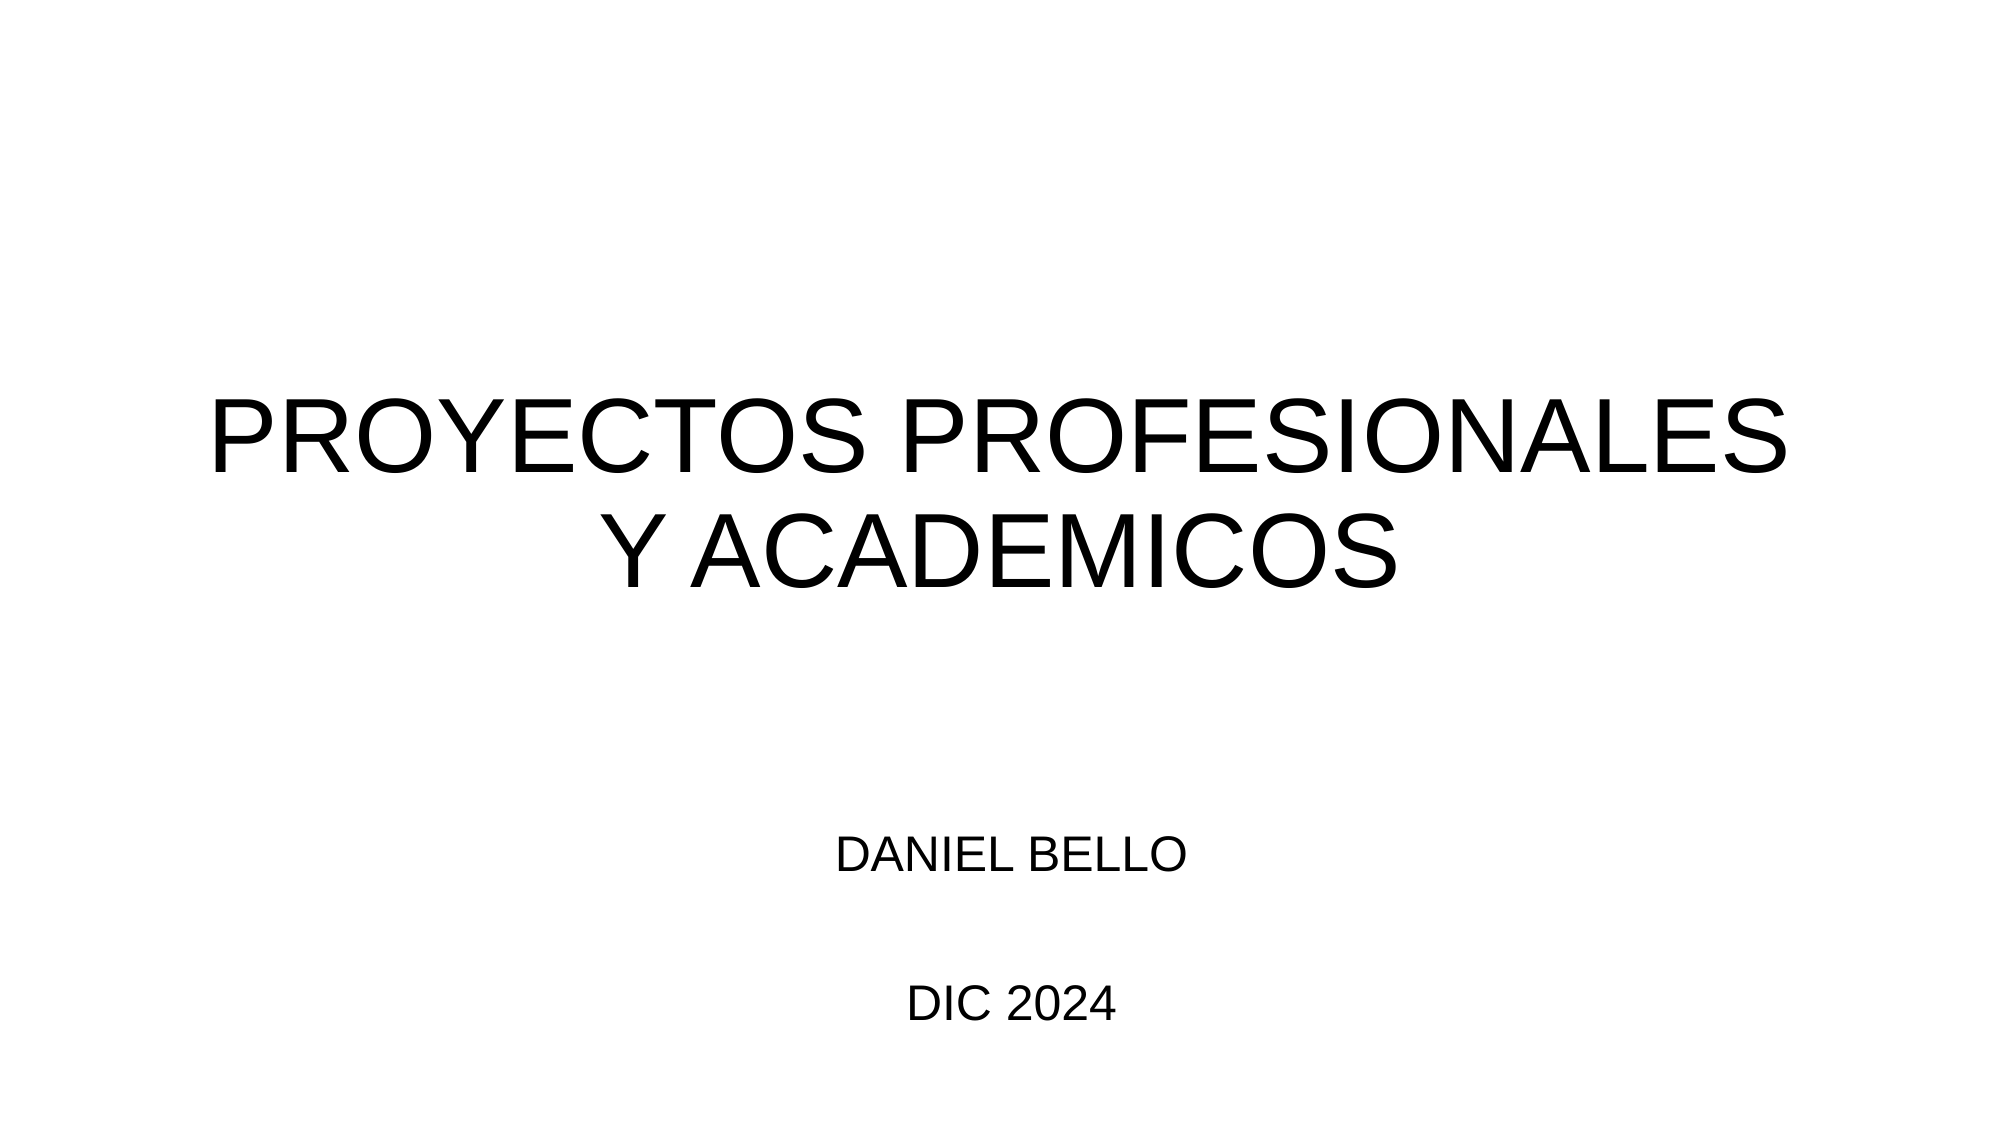

# PROYECTOS PROFESIONALES Y ACADEMICOS
DANIEL BELLO

DIC 2024